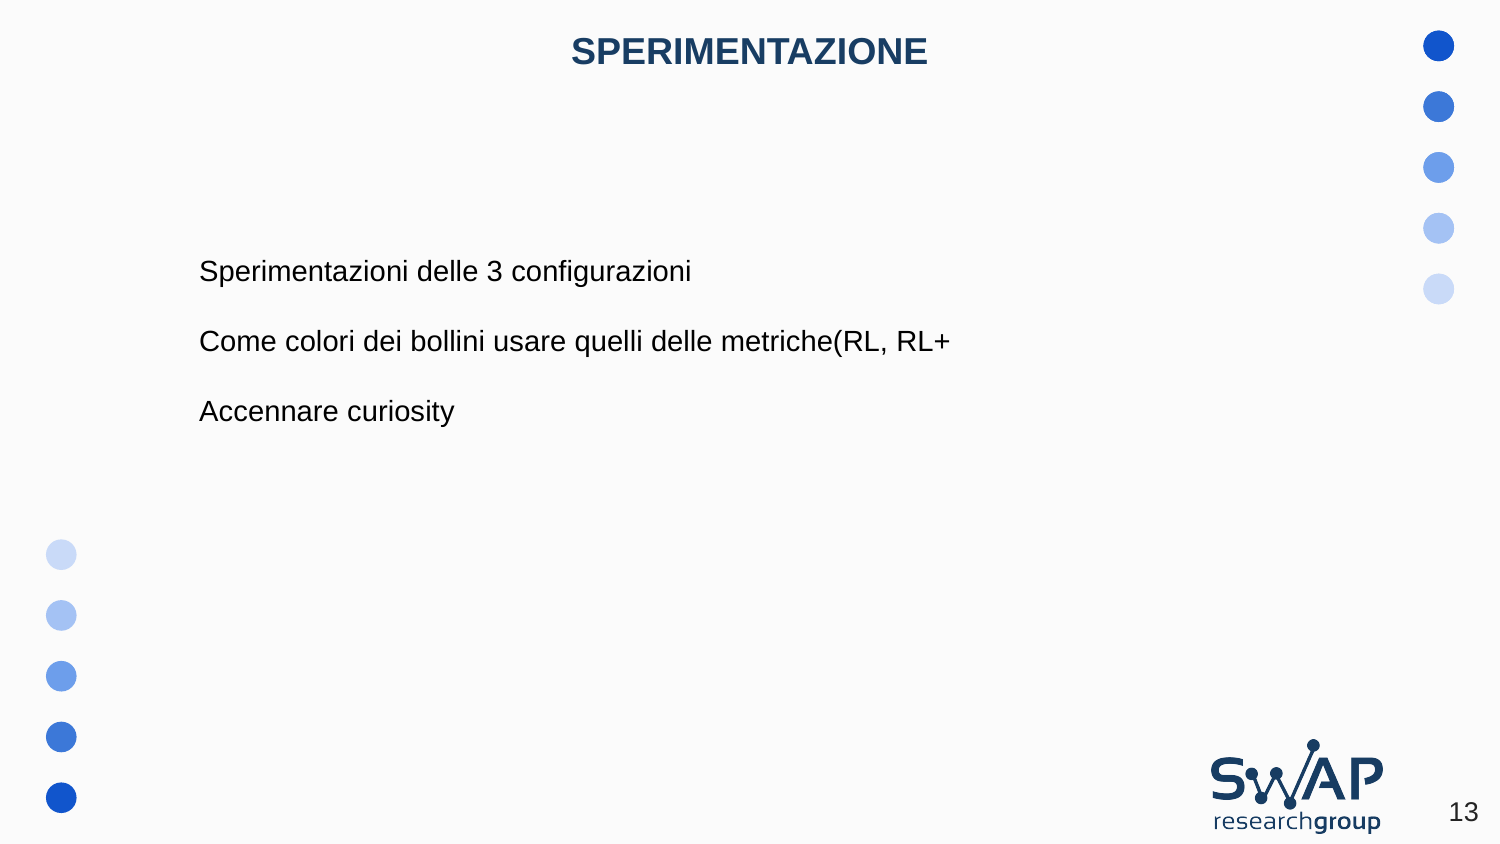

SPERIMENTAZIONE
Sperimentazioni delle 3 configurazioni

Come colori dei bollini usare quelli delle metriche(RL, RL+

Accennare curiosity
13